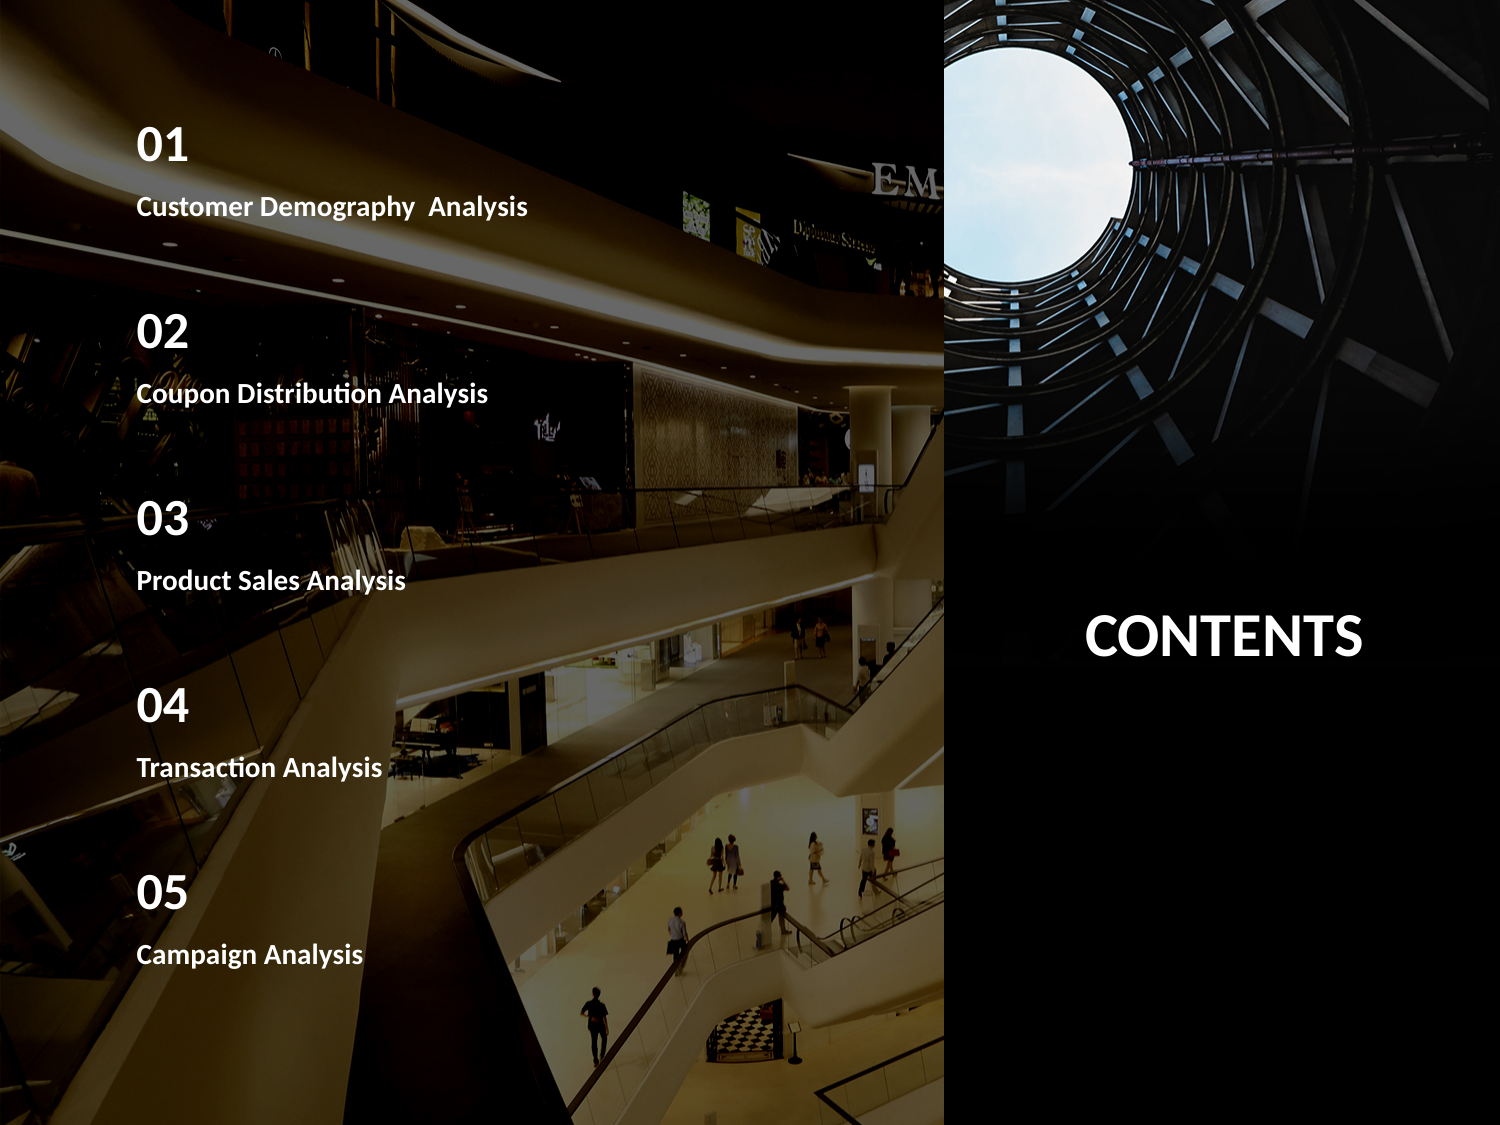

01
Customer Demography  Analysis
02
Coupon Distribution Analysis
03
Product Sales Analysis
CONTENTS
04
Transaction Analysis
05
Campaign Analysis